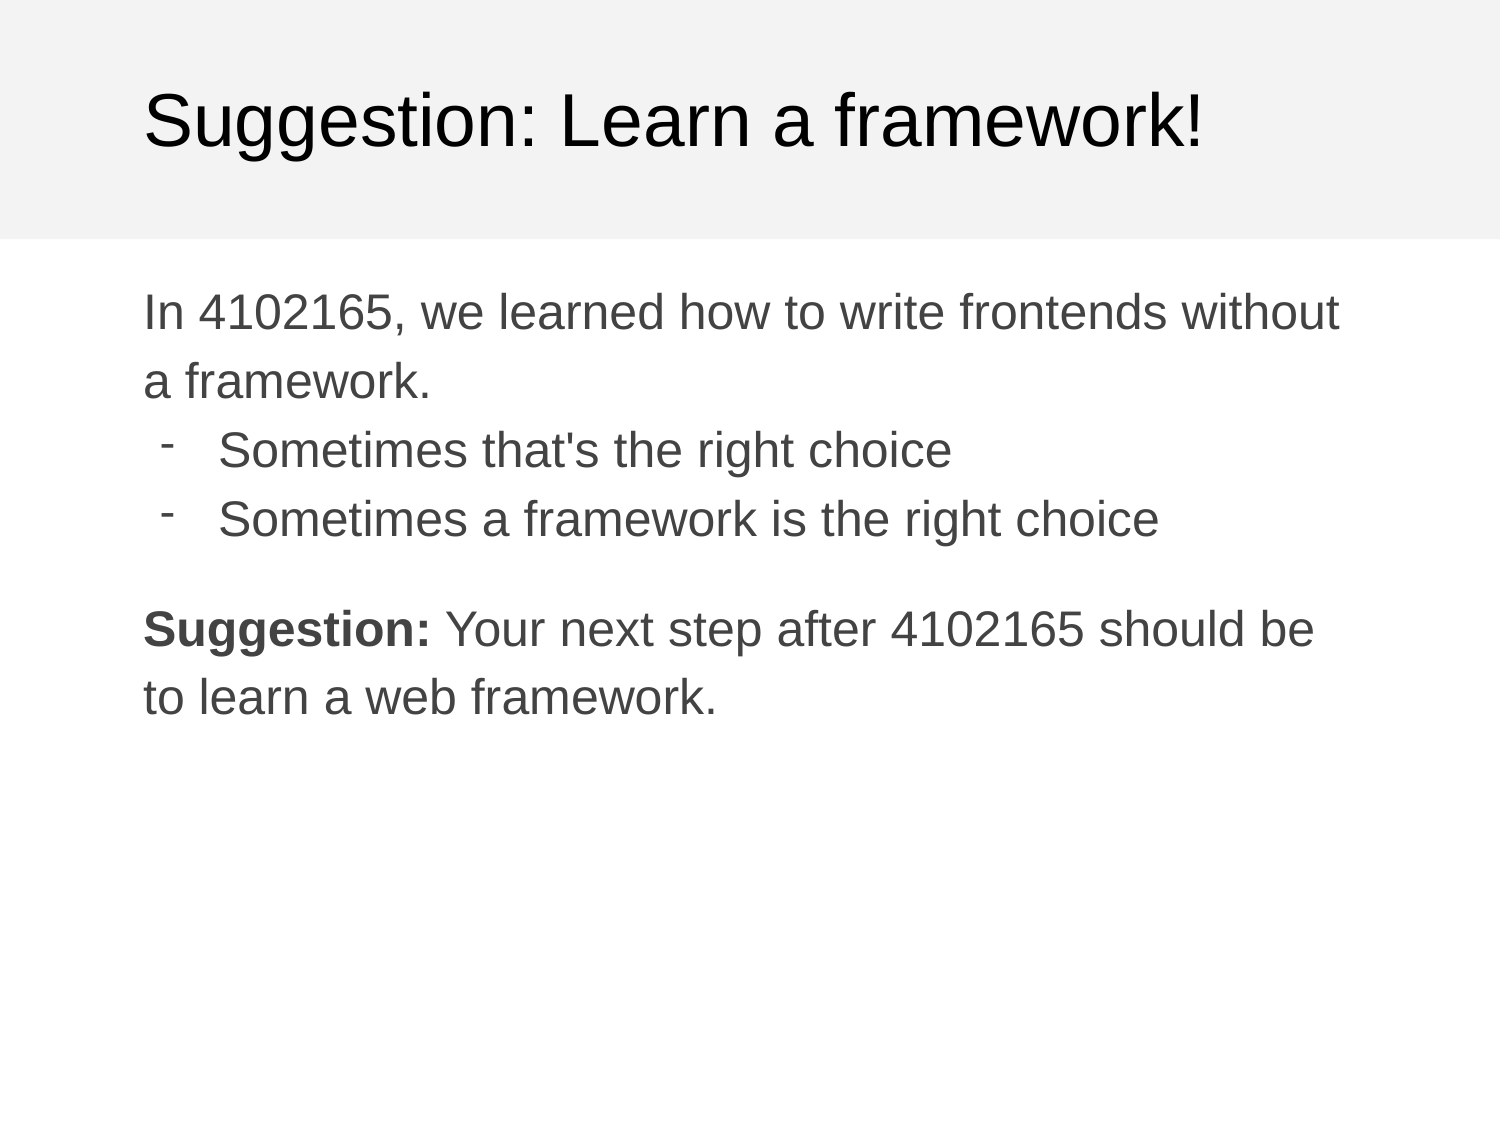

Suggestion: Learn a framework!
In 4102165, we learned how to write frontends without a framework.
Sometimes that's the right choice
Sometimes a framework is the right choice

Suggestion: Your next step after 4102165 should be to learn a web framework.